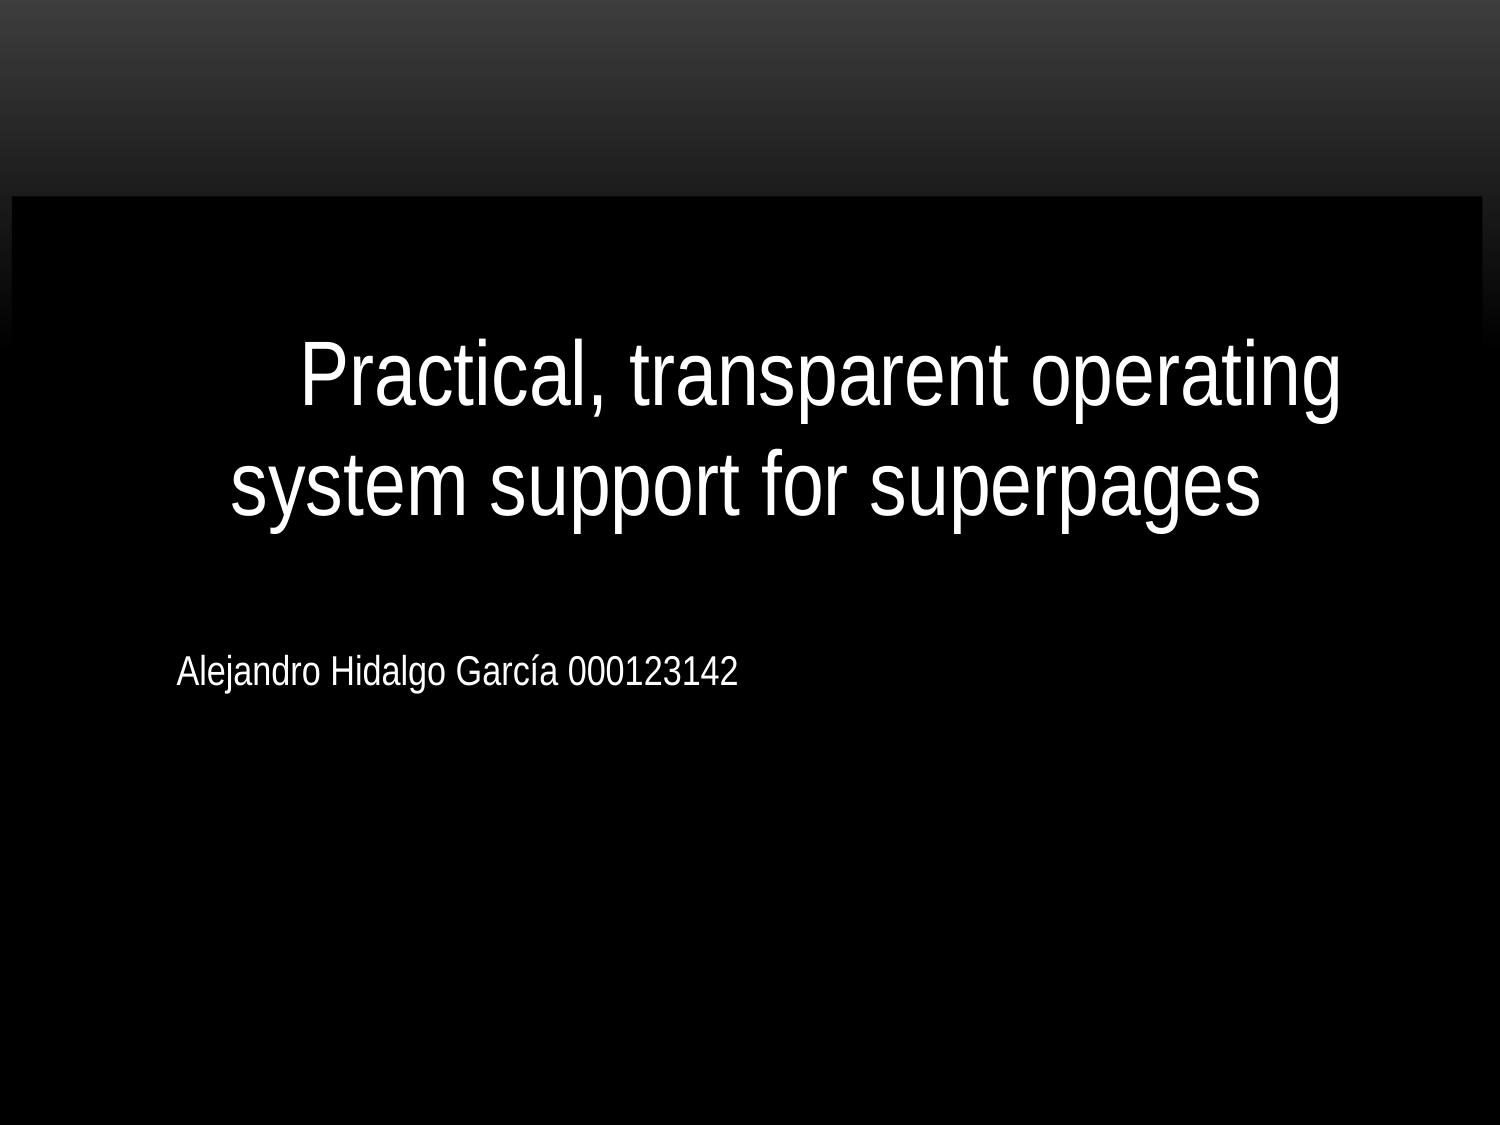

Practical, transparent operating system support for superpages

	Alejandro Hidalgo García 000123142